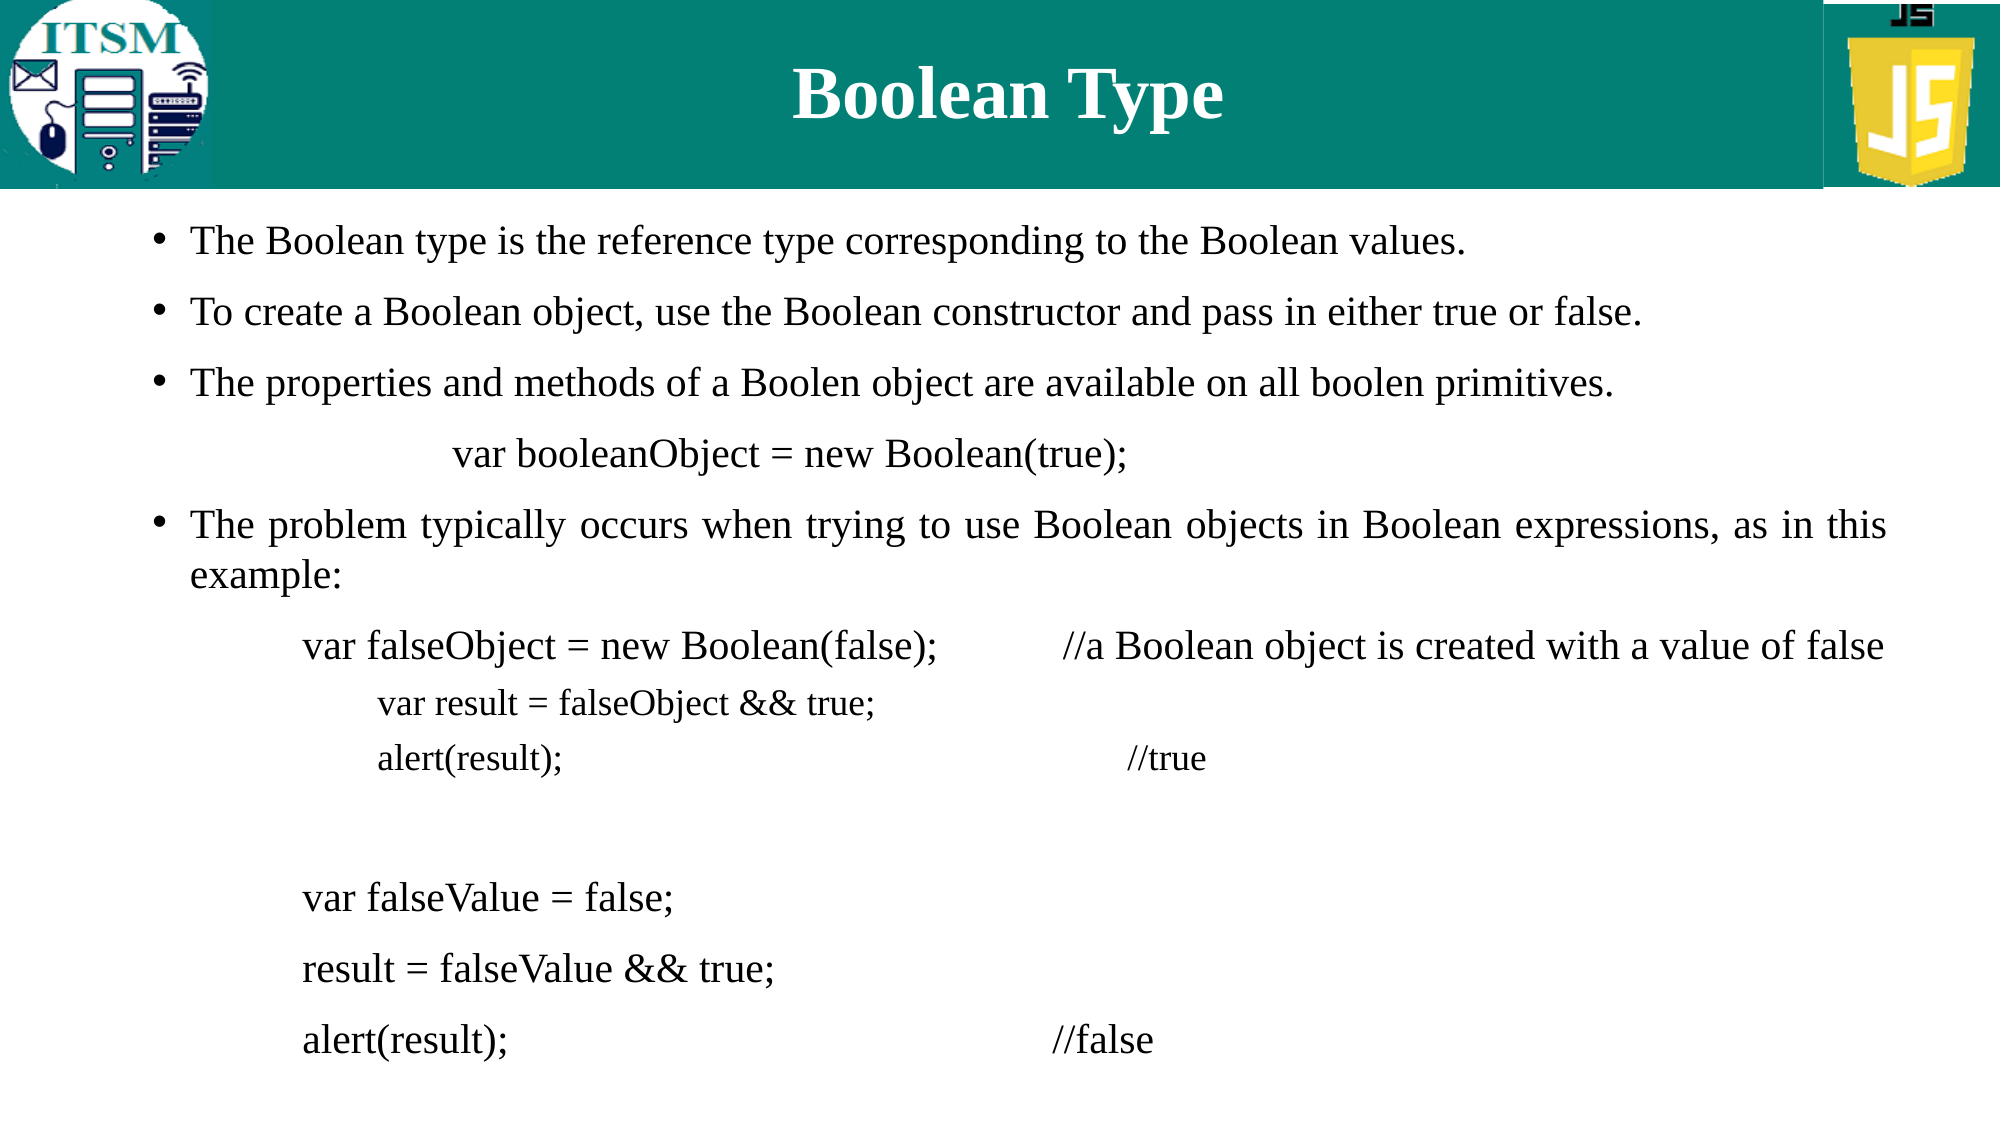

# Boolean Type
The Boolean type is the reference type corresponding to the Boolean values.
To create a Boolean object, use the Boolean constructor and pass in either true or false.
The properties and methods of a Boolen object are available on all boolen primitives.
	 	var booleanObject = new Boolean(true);
The problem typically occurs when trying to use Boolean objects in Boolean expressions, as in this example:
 	var falseObject = new Boolean(false);	 //a Boolean object is created with a value of false
	var result = falseObject && true;
	alert(result);			 	//true

	var falseValue = false;
	result = falseValue && true;
	alert(result);				//false